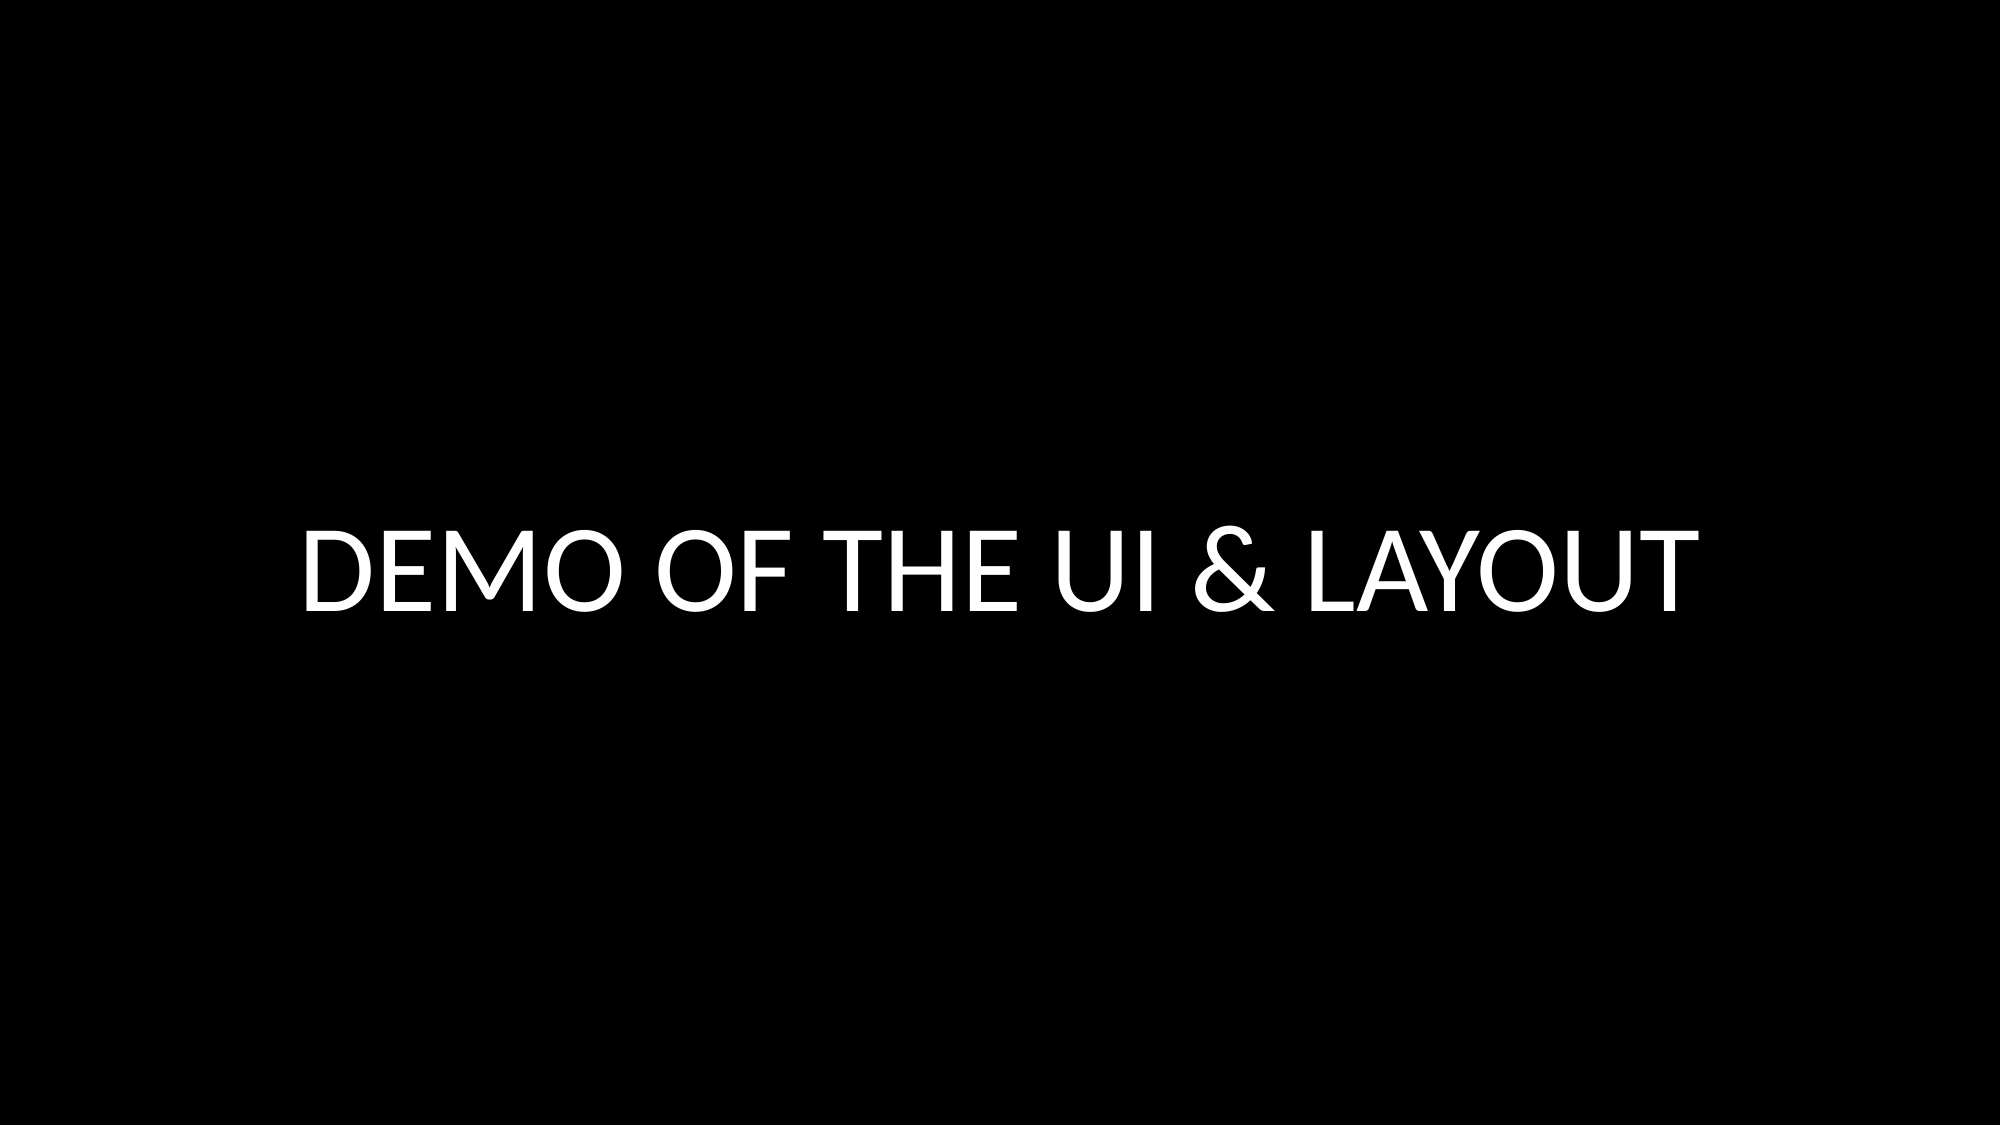

# DEMO OF THE UI & LAYOUT